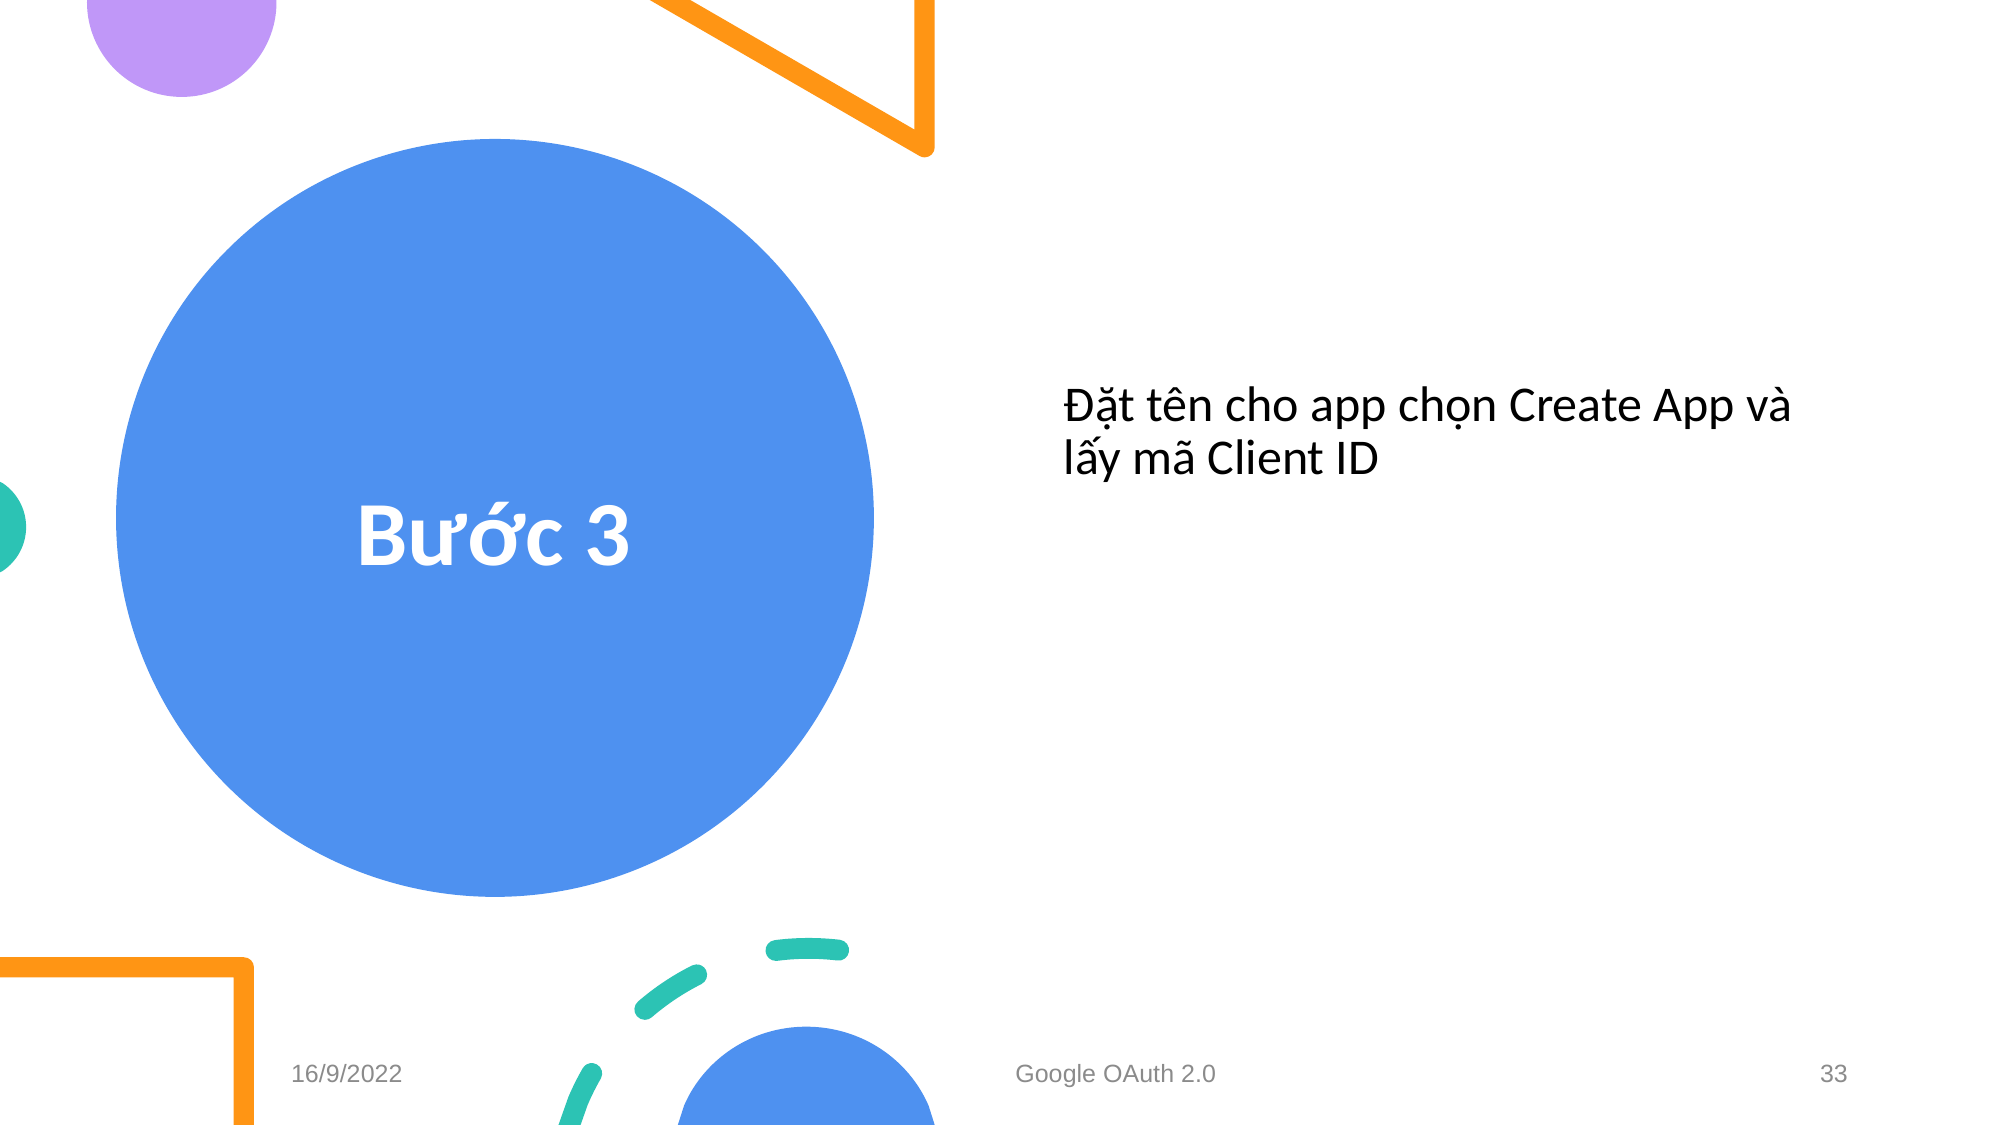

# Bước 3
Đặt tên cho app chọn Create App và lấy mã Client ID

16/9/2022
Google OAuth 2.0
33